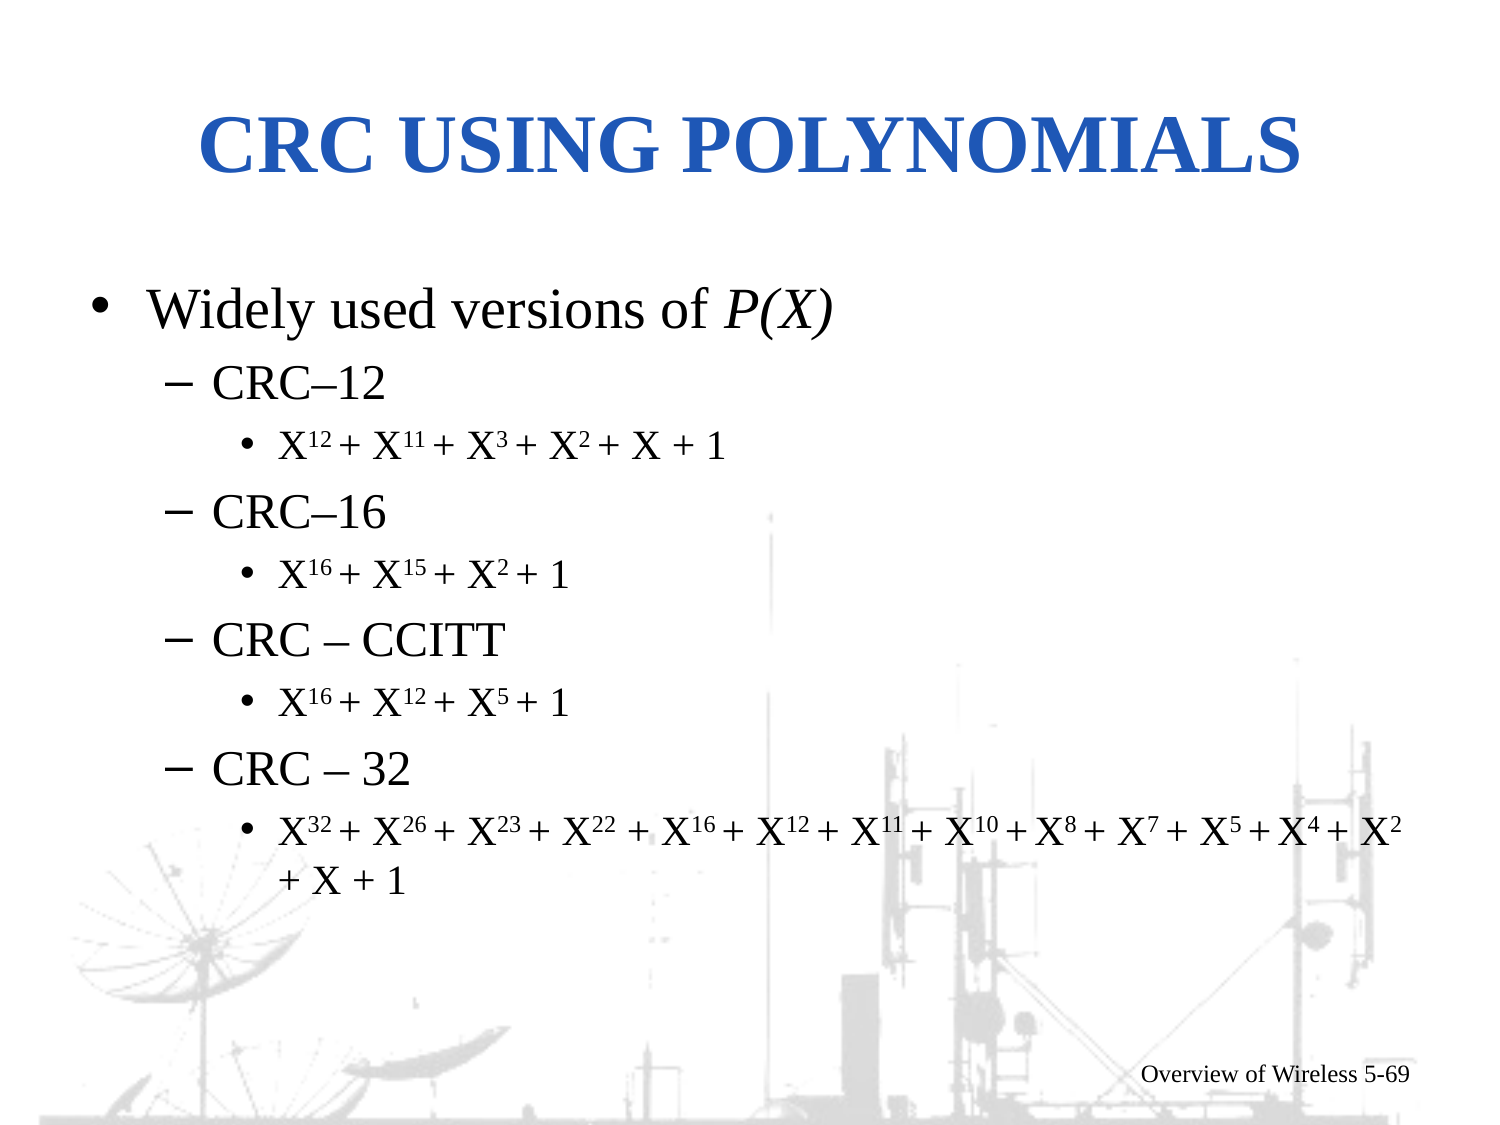

# CRC using Polynomials
Widely used versions of P(X)
CRC–12
X12 + X11 + X3 + X2 + X + 1
CRC–16
X16 + X15 + X2 + 1
CRC – CCITT
X16 + X12 + X5 + 1
CRC – 32
X32 + X26 + X23 + X22 + X16 + X12 + X11 + X10 + X8 + X7 + X5 + X4 + X2 + X + 1
Overview of Wireless 5-69